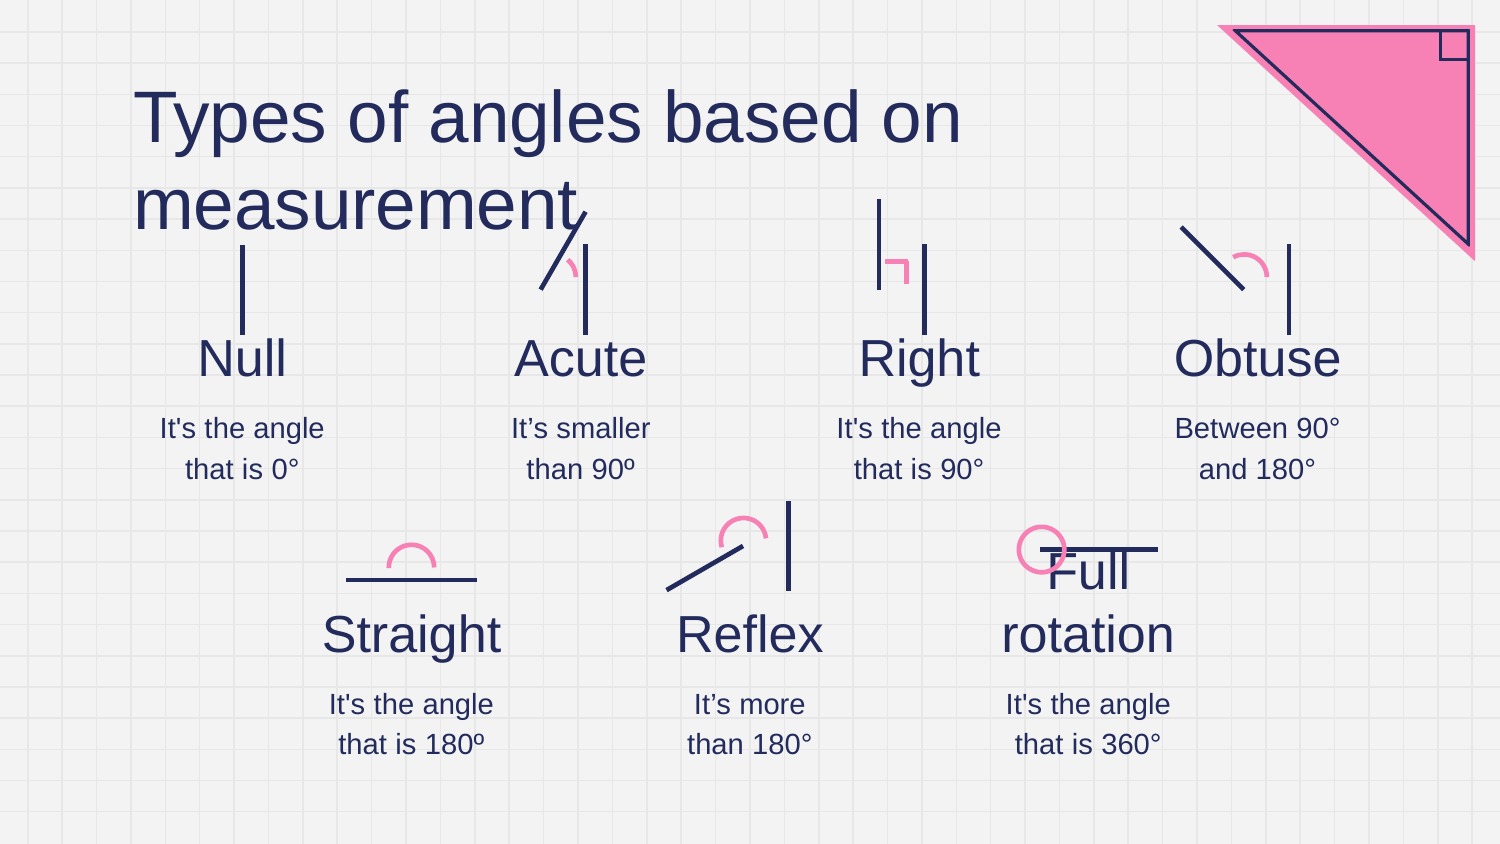

Types of angles based on measurement

# Null
Acute
Right
Obtuse
It's the angle that is 0°
It’s smaller
than 90º
It's the angle that is 90°
Between 90° and 180°

Straight
Reflex
Full rotation
It's the angle that is 180º
It’s more
than 180°

It's the angle that is 360°